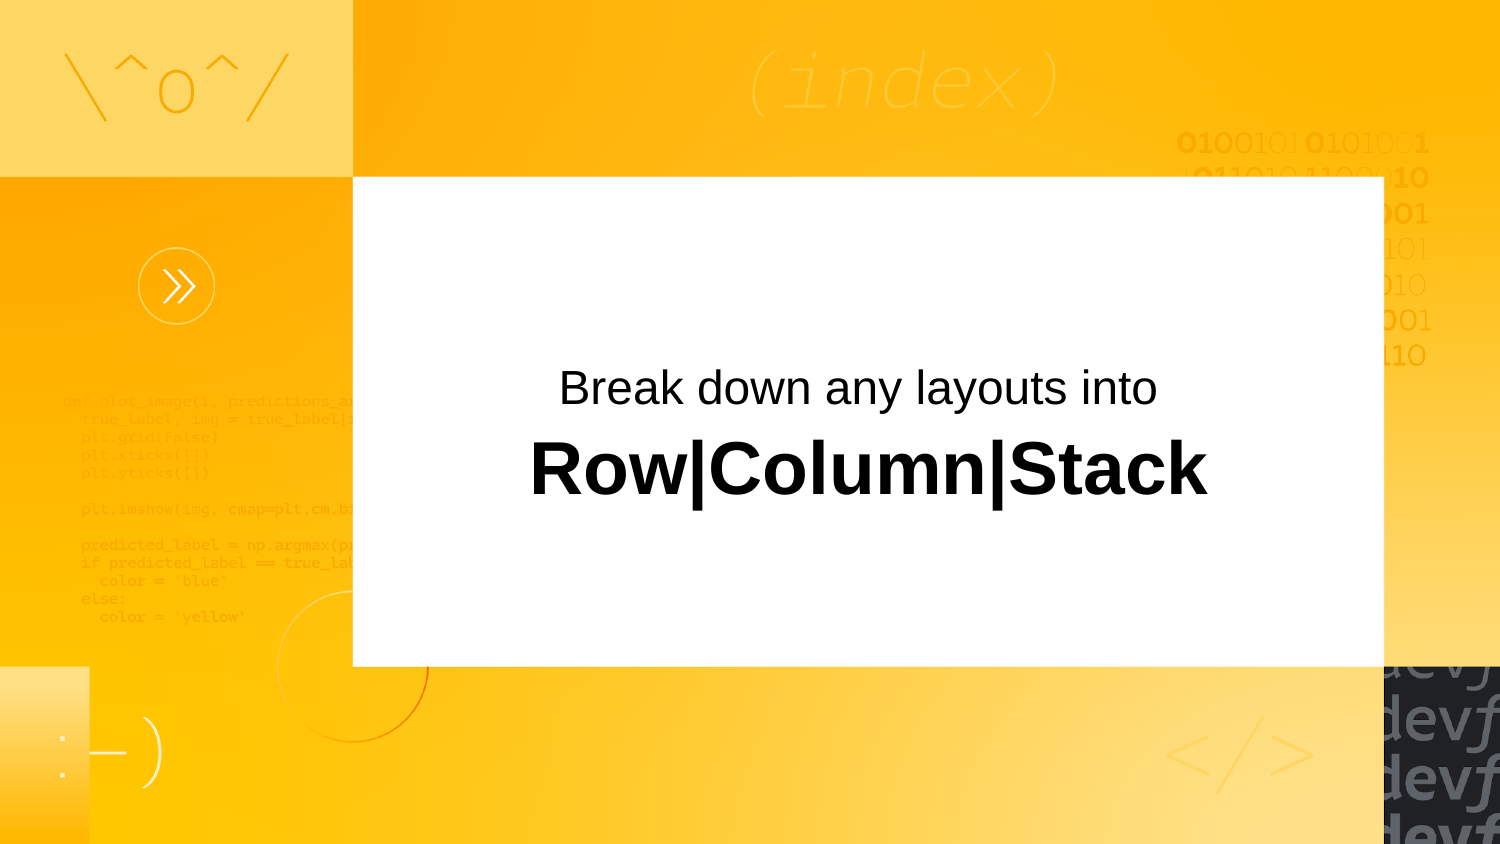

# Break down any layouts into Row|Column|Stack